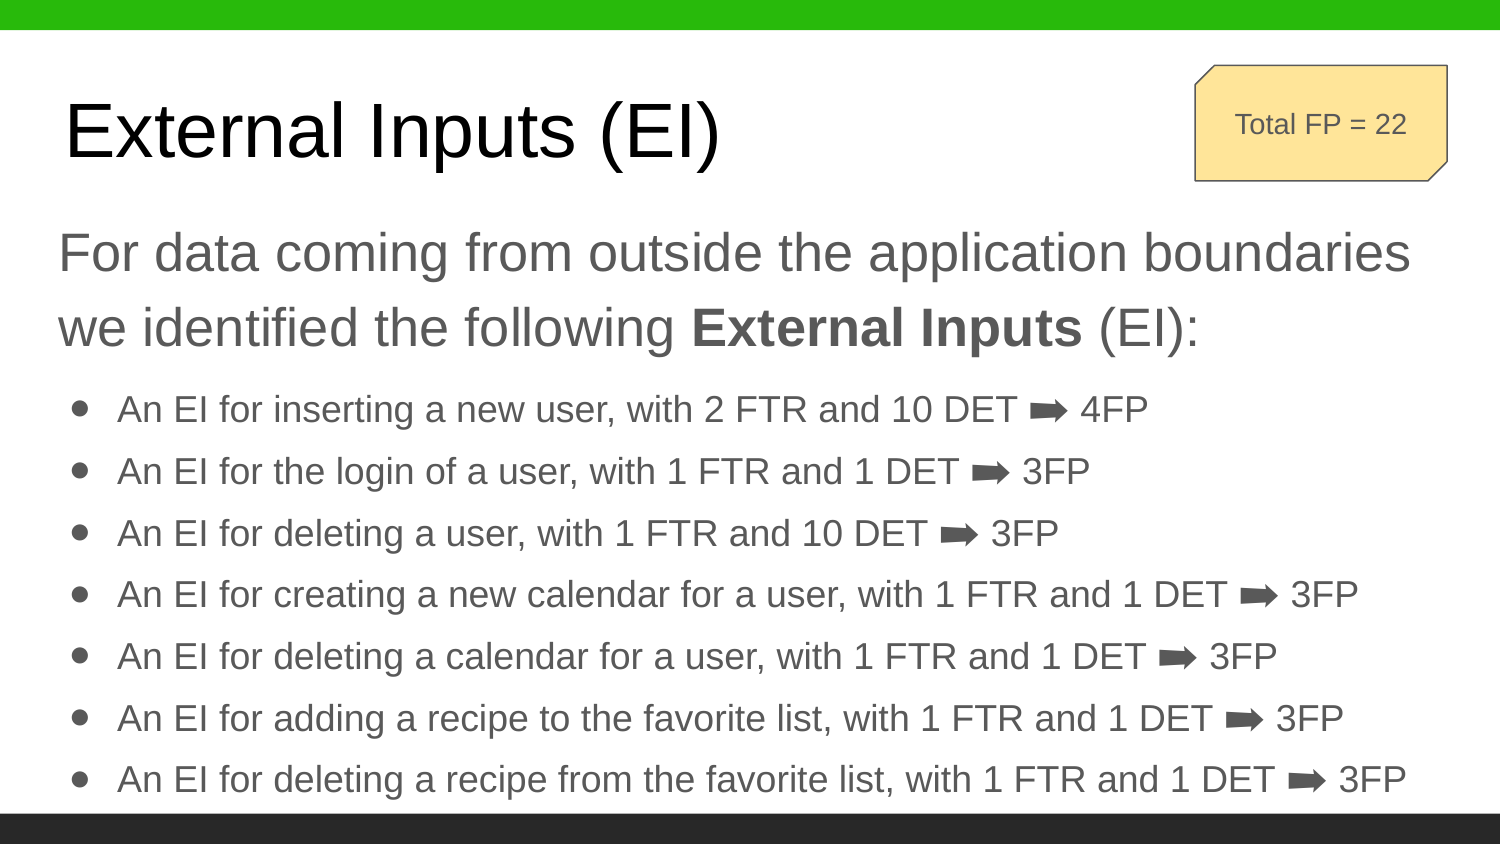

Total FP = 22
# External Inputs (EI)
For data coming from outside the application boundaries we identified the following External Inputs (EI):

An EI for inserting a new user, with 2 FTR and 10 DET ➡ 4FP
An EI for the login of a user, with 1 FTR and 1 DET ➡ 3FP
An EI for deleting a user, with 1 FTR and 10 DET ➡ 3FP
An EI for creating a new calendar for a user, with 1 FTR and 1 DET ➡ 3FP
An EI for deleting a calendar for a user, with 1 FTR and 1 DET ➡ 3FP
An EI for adding a recipe to the favorite list, with 1 FTR and 1 DET ➡ 3FP
An EI for deleting a recipe from the favorite list, with 1 FTR and 1 DET ➡ 3FP